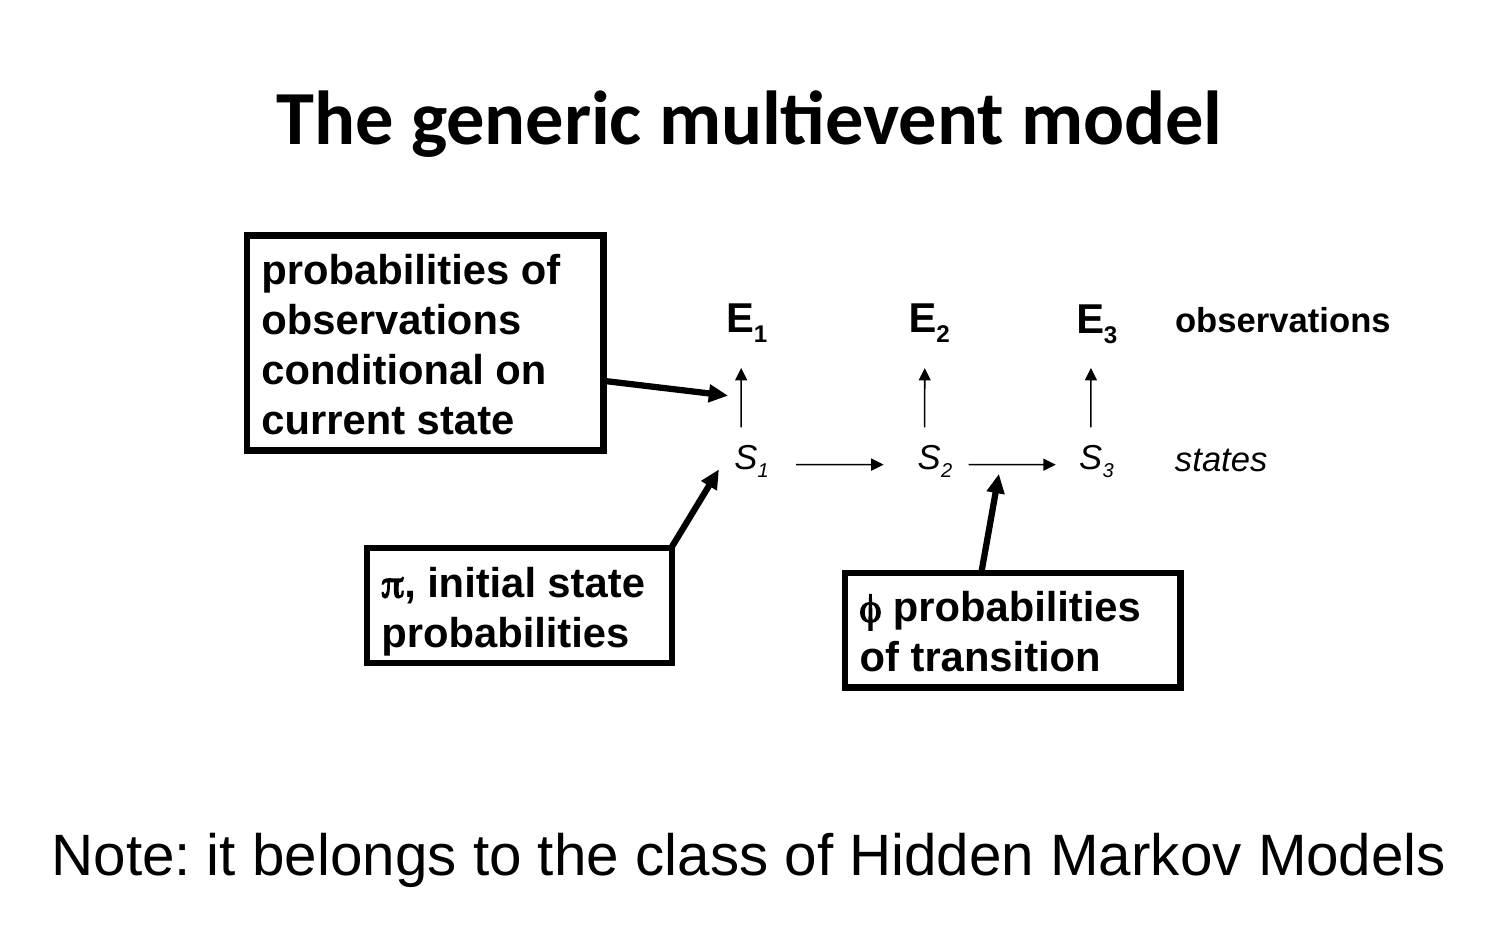

# The generic multievent model
probabilities of observations conditional on current state
E1
E2
E3
observations

S1
S2
S3
states

π, initial state probabilities
φ probabilities of transition
Note: it belongs to the class of Hidden Markov Models